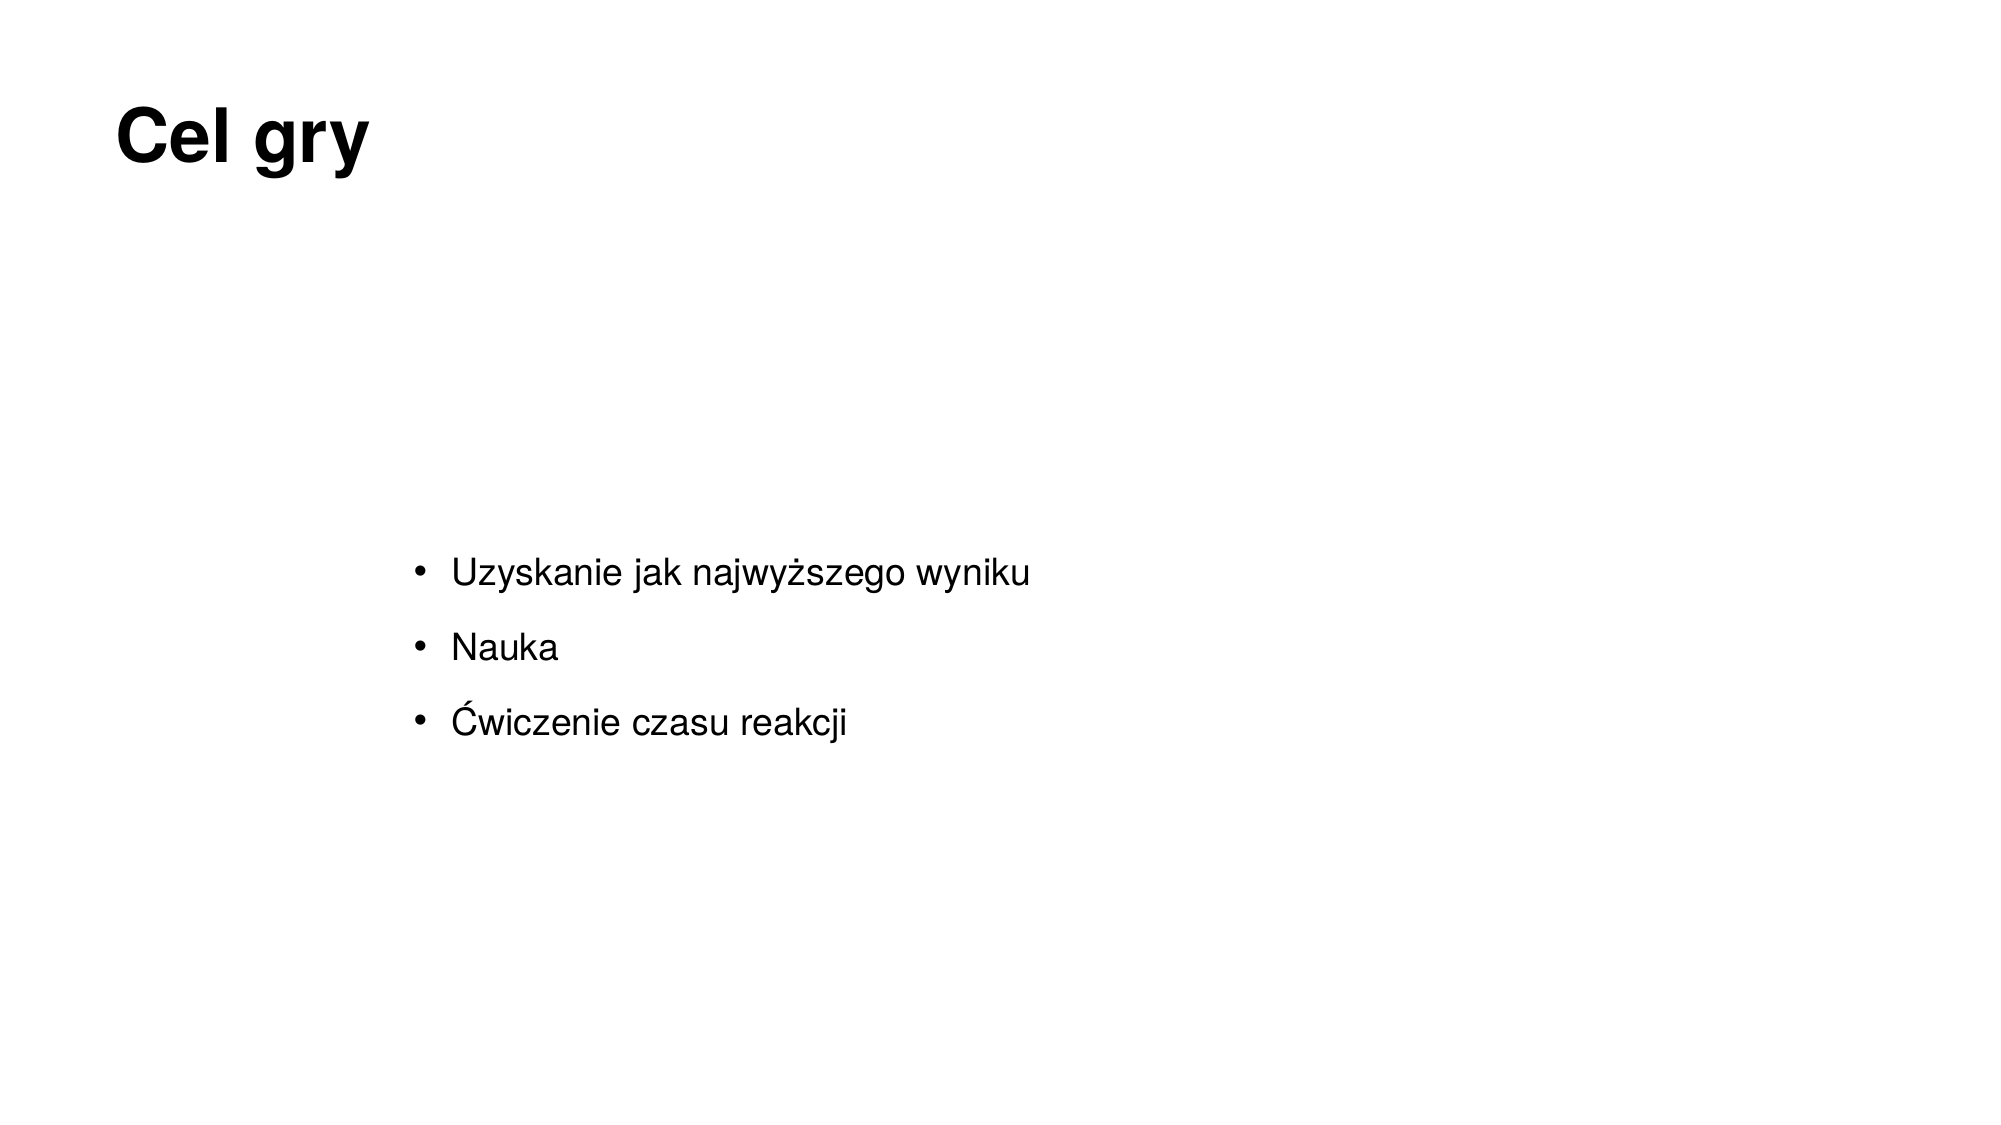

# Cel gry
Uzyskanie jak najwyższego wyniku
Nauka
Ćwiczenie czasu reakcji